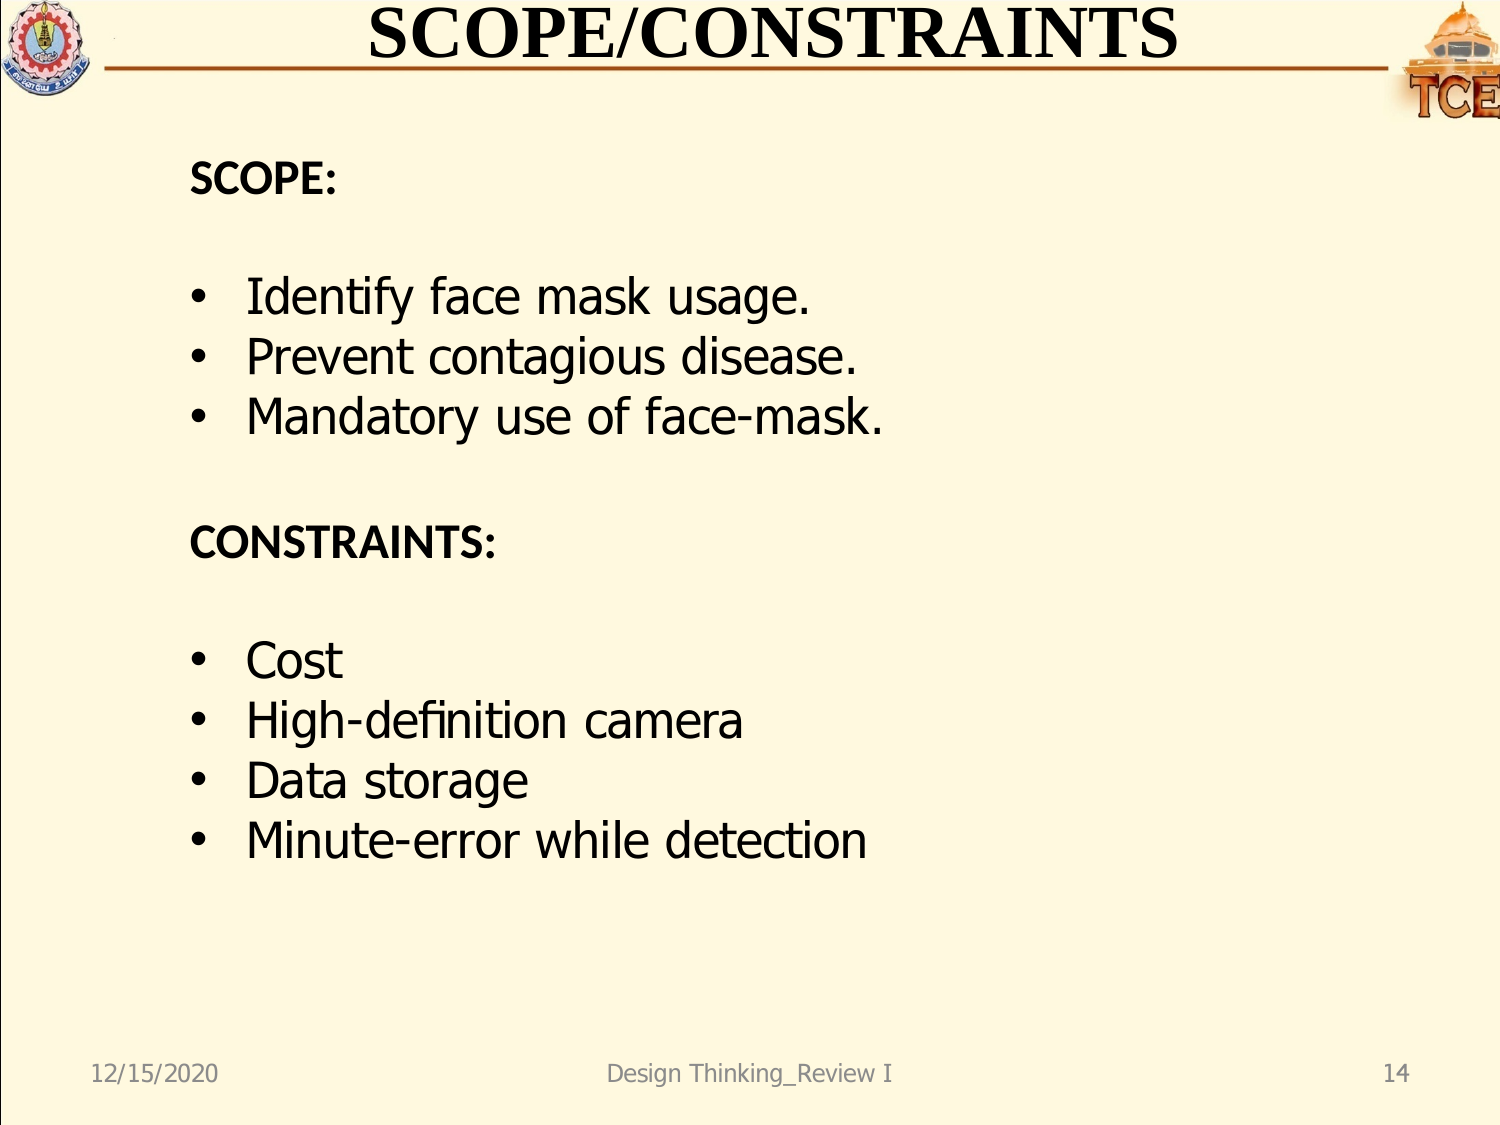

SCOPE/CONSTRAINTS
SCOPE:

Identify face mask usage.
Prevent contagious disease.
Mandatory use of face-mask.
CONSTRAINTS:

Cost
High-definition camera
Data storage
Minute-error while detection
12/15/2020
Design Thinking_Review I
14